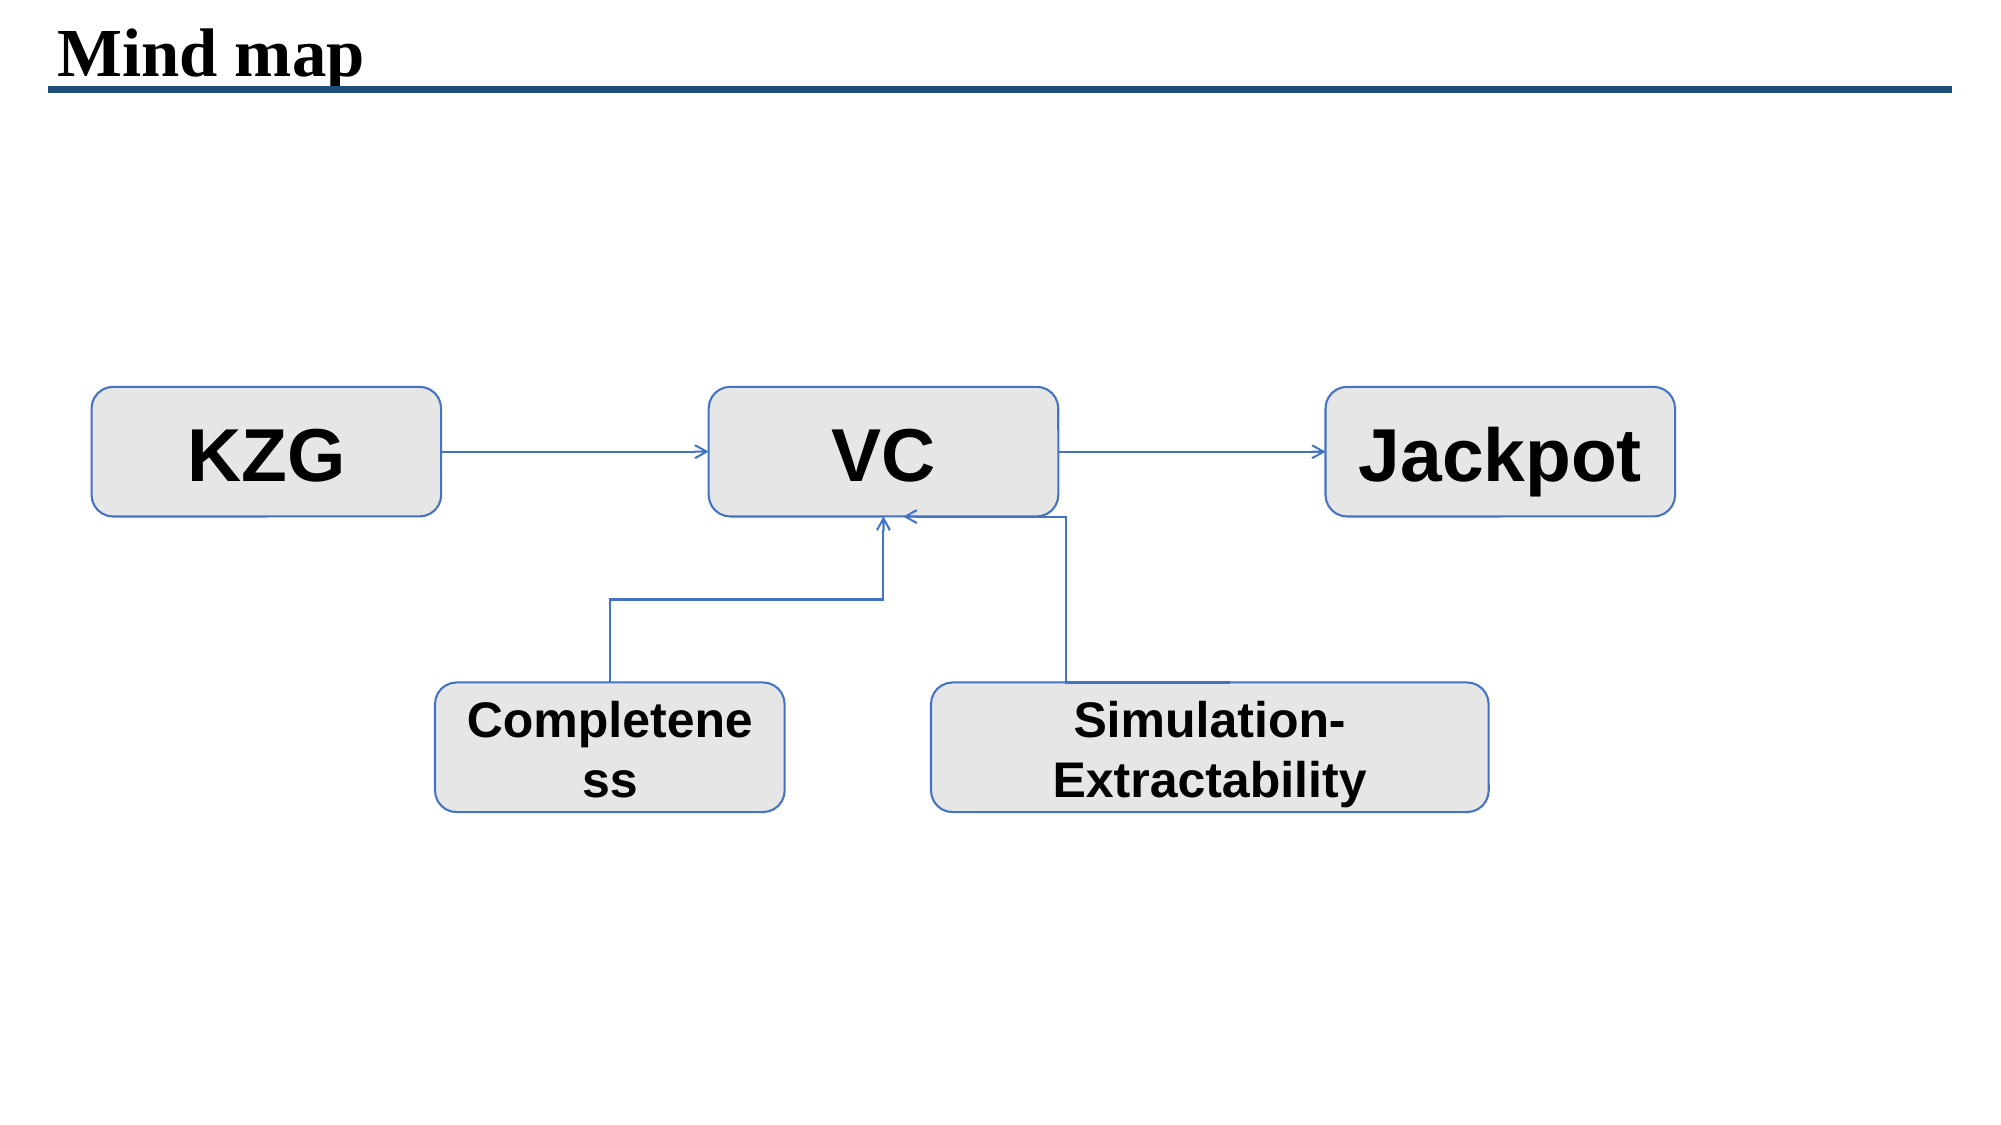

Mind map
KZG
VC
Jackpot
Completeness
Simulation-Extractability